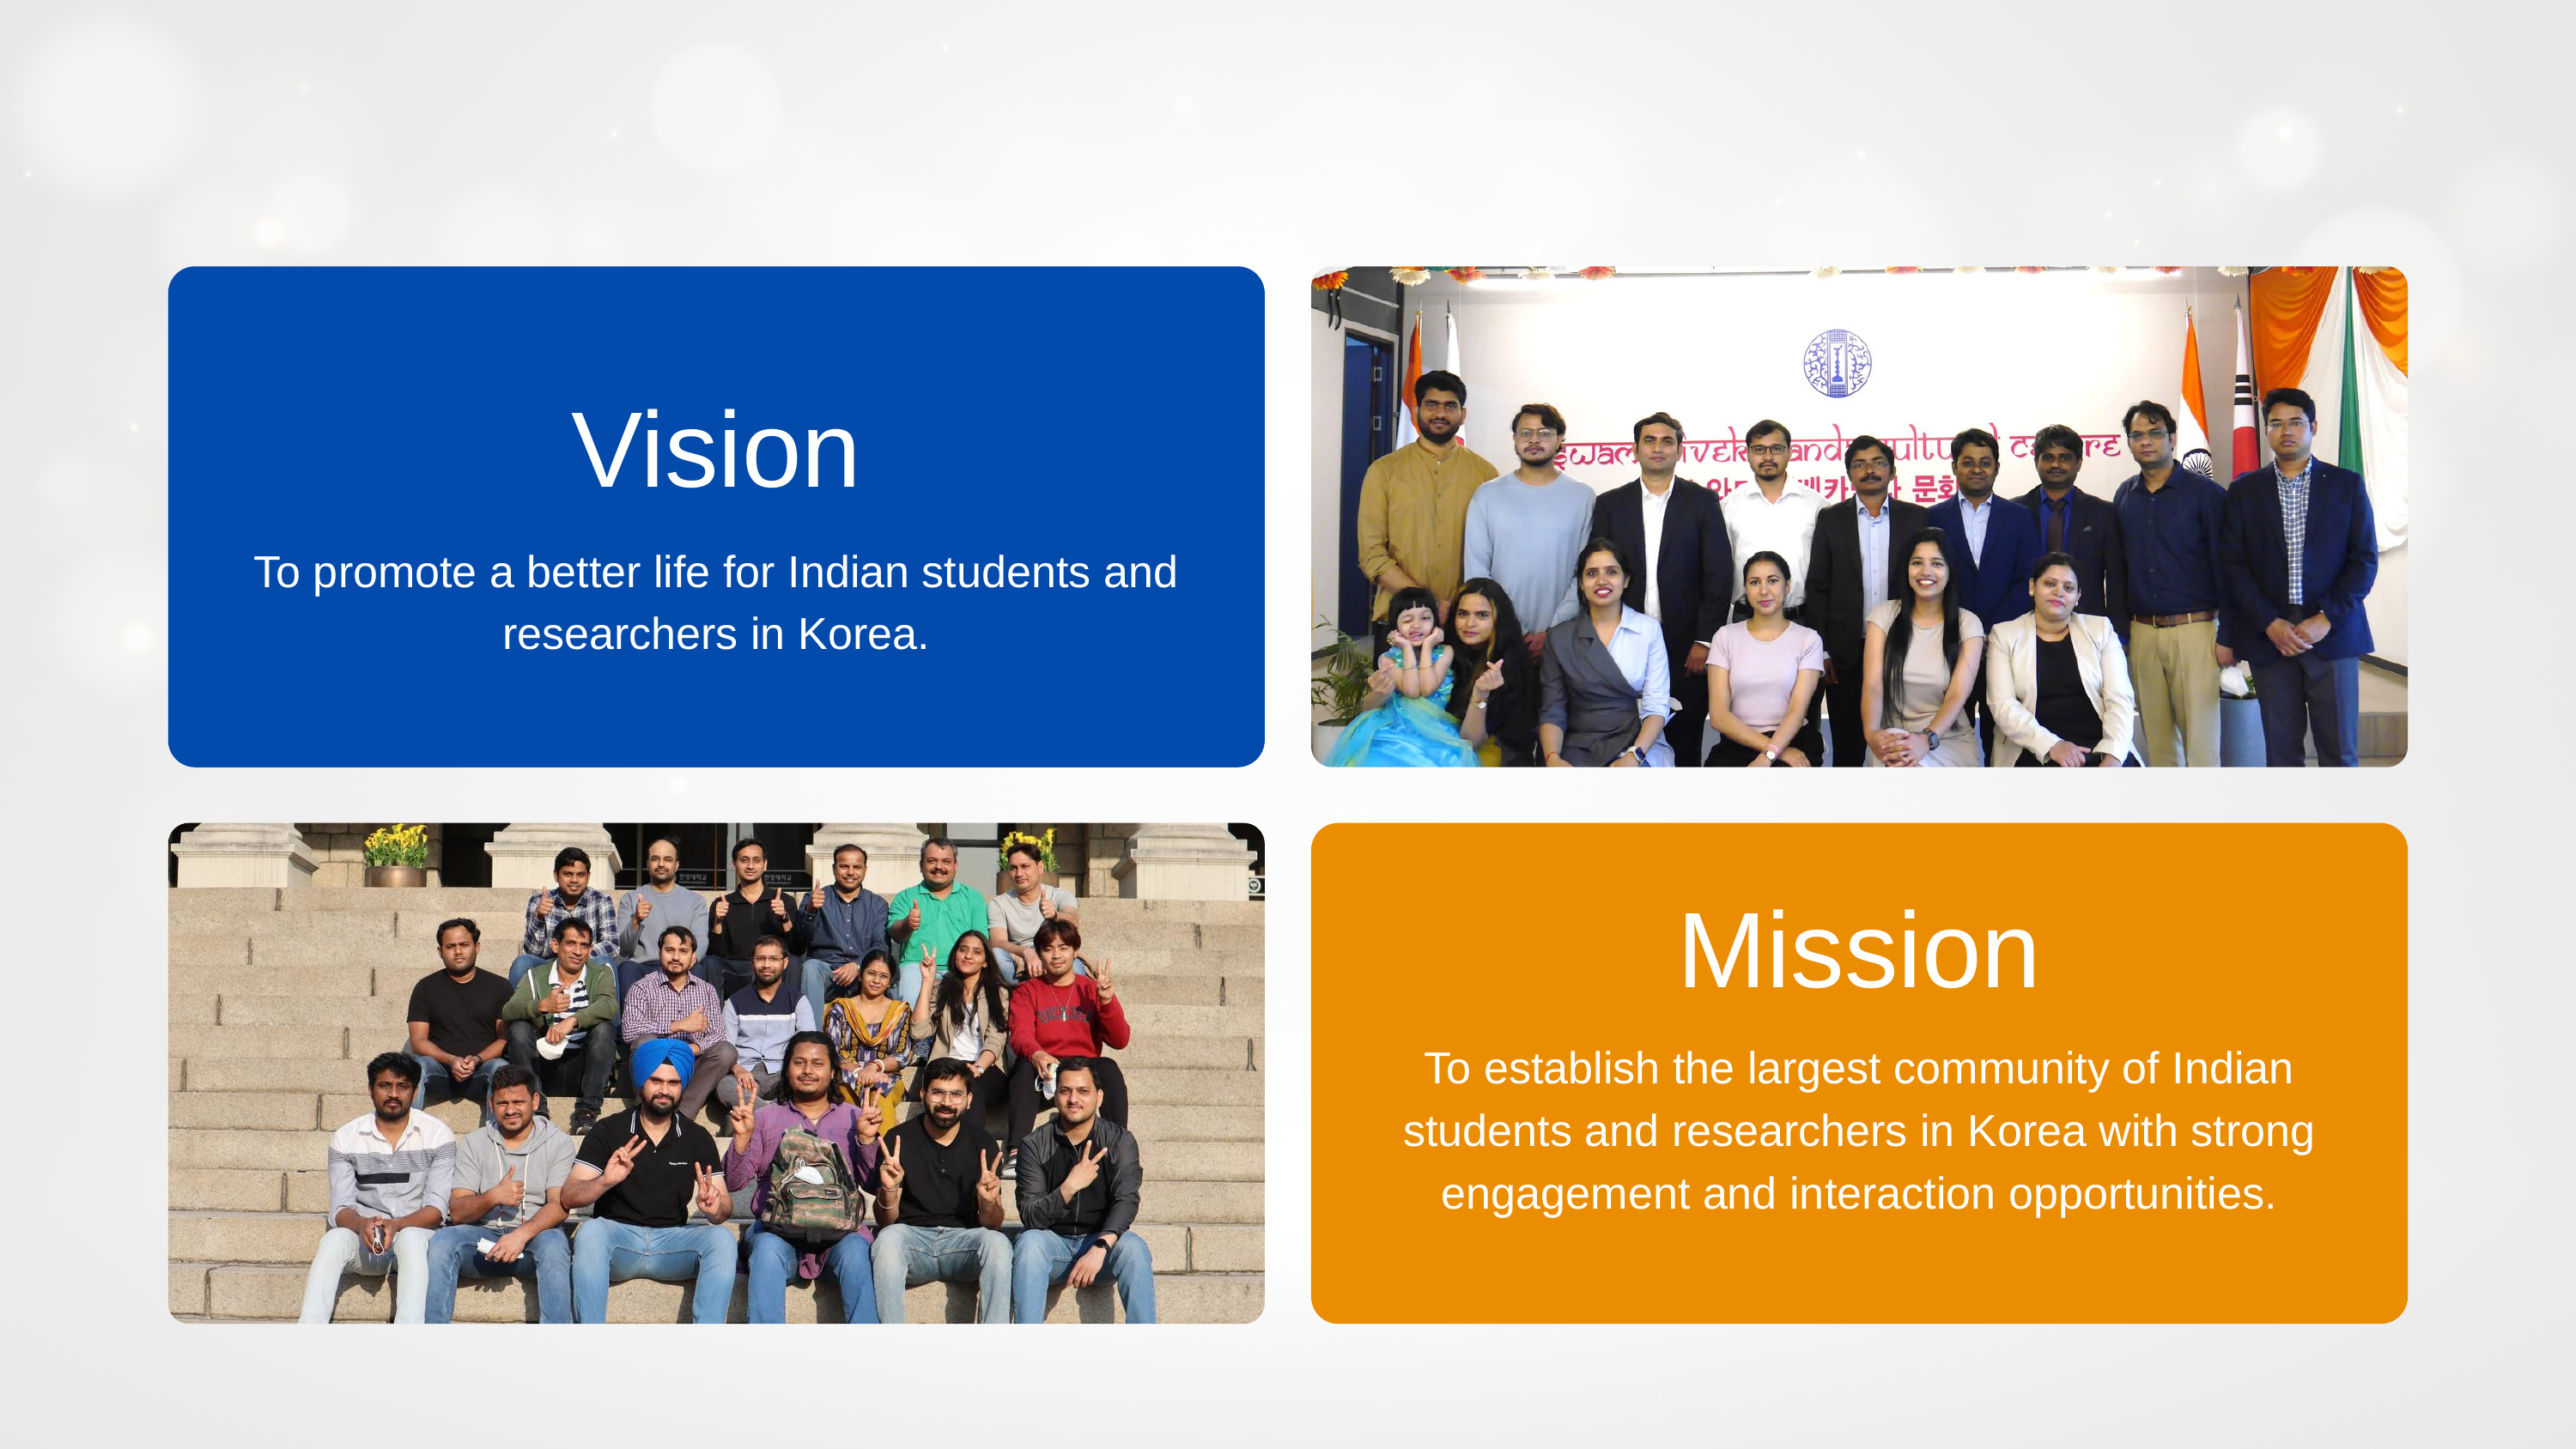

Vision
To promote a better life for Indian students and researchers in Korea.

Mission
To establish the largest community of Indian students and researchers in Korea with strong engagement and interaction opportunities.